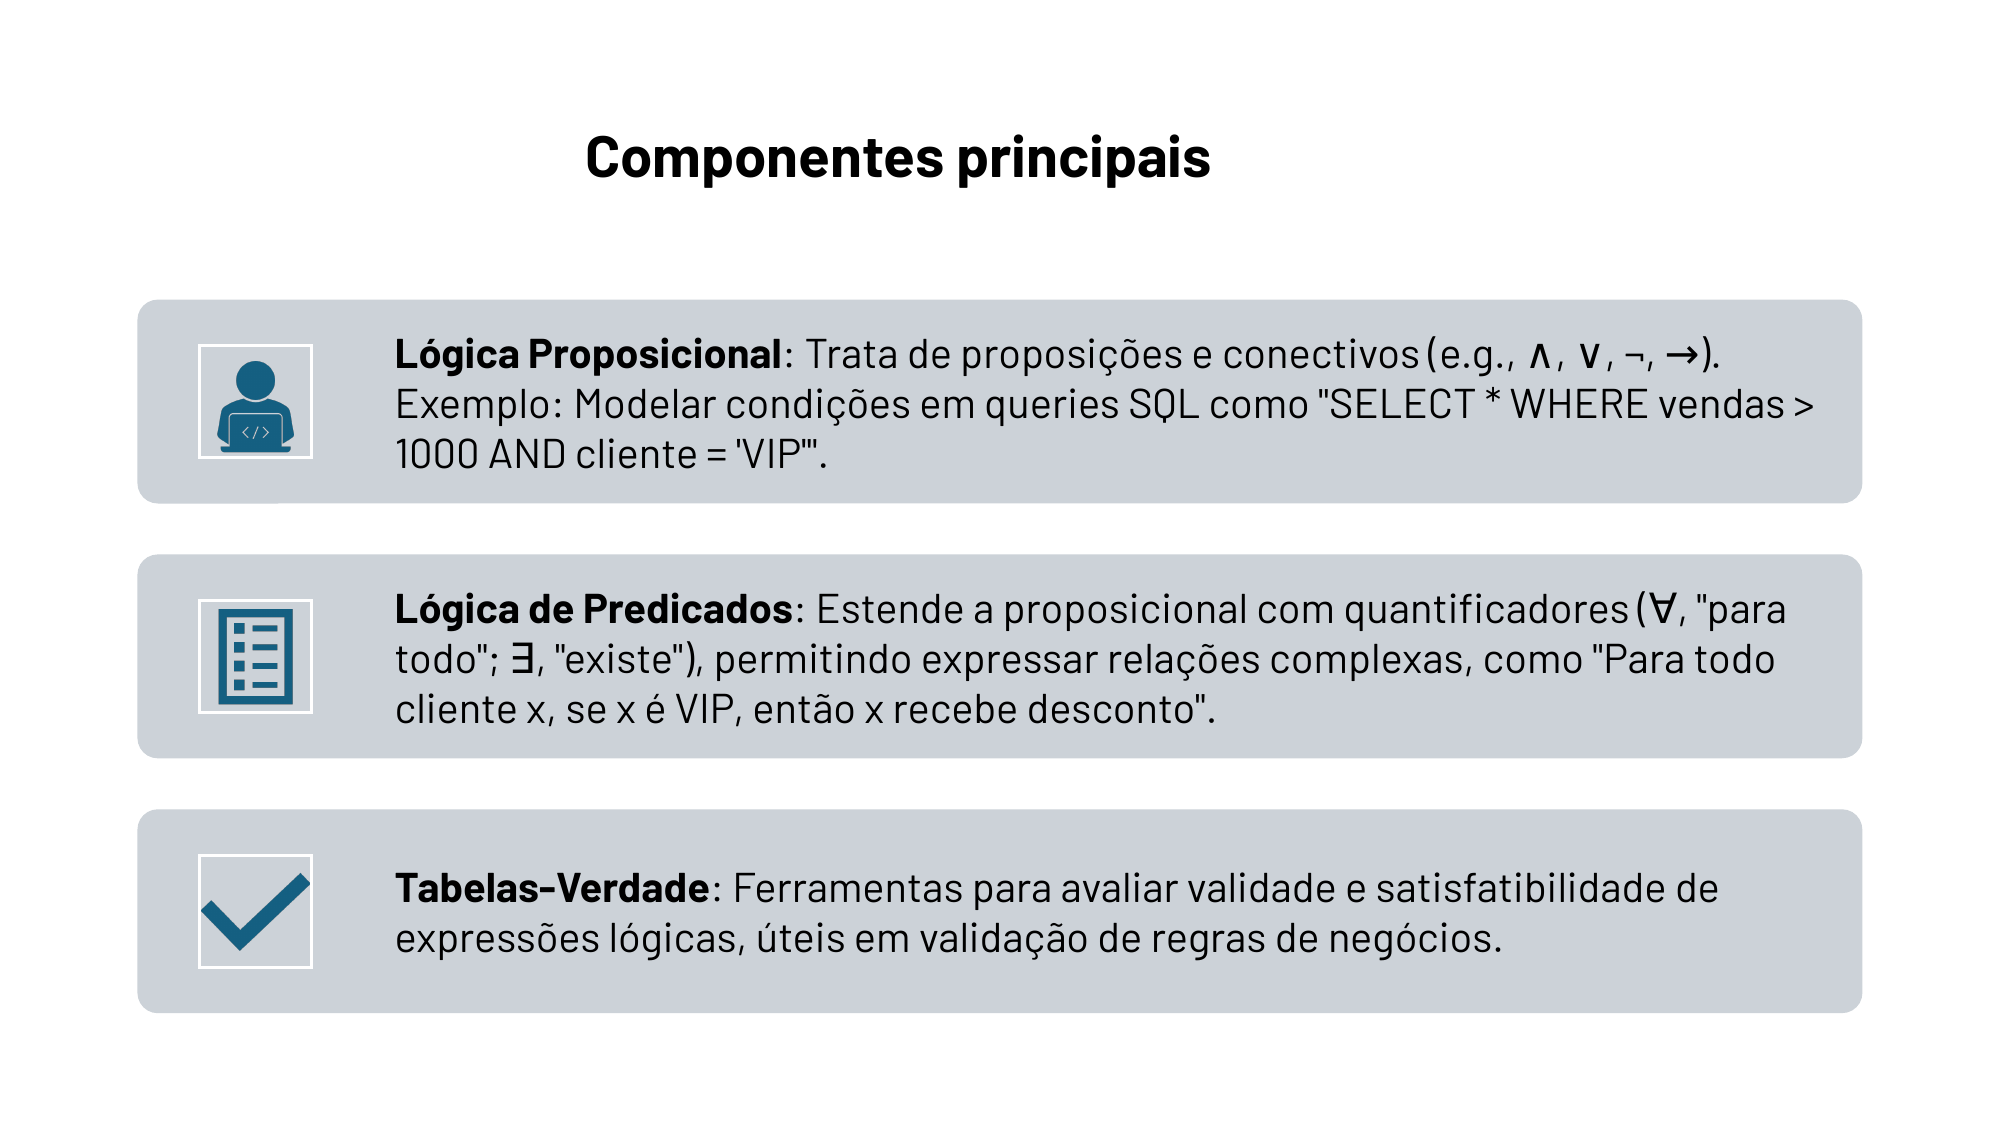

Componentes principais
Lógica Proposicional: Trata de proposições e conectivos (e.g., ∧, ∨, ¬, →). Exemplo: Modelar condições em queries SQL como "SELECT * WHERE vendas > 1000 AND cliente = 'VIP'".
Lógica de Predicados: Estende a proposicional com quantificadores (∀, "para todo"; ∃, "existe"), permitindo expressar relações complexas, como "Para todo cliente x, se x é VIP, então x recebe desconto".
Tabelas-Verdade: Ferramentas para avaliar validade e satisfatibilidade de expressões lógicas, úteis em validação de regras de negócios.